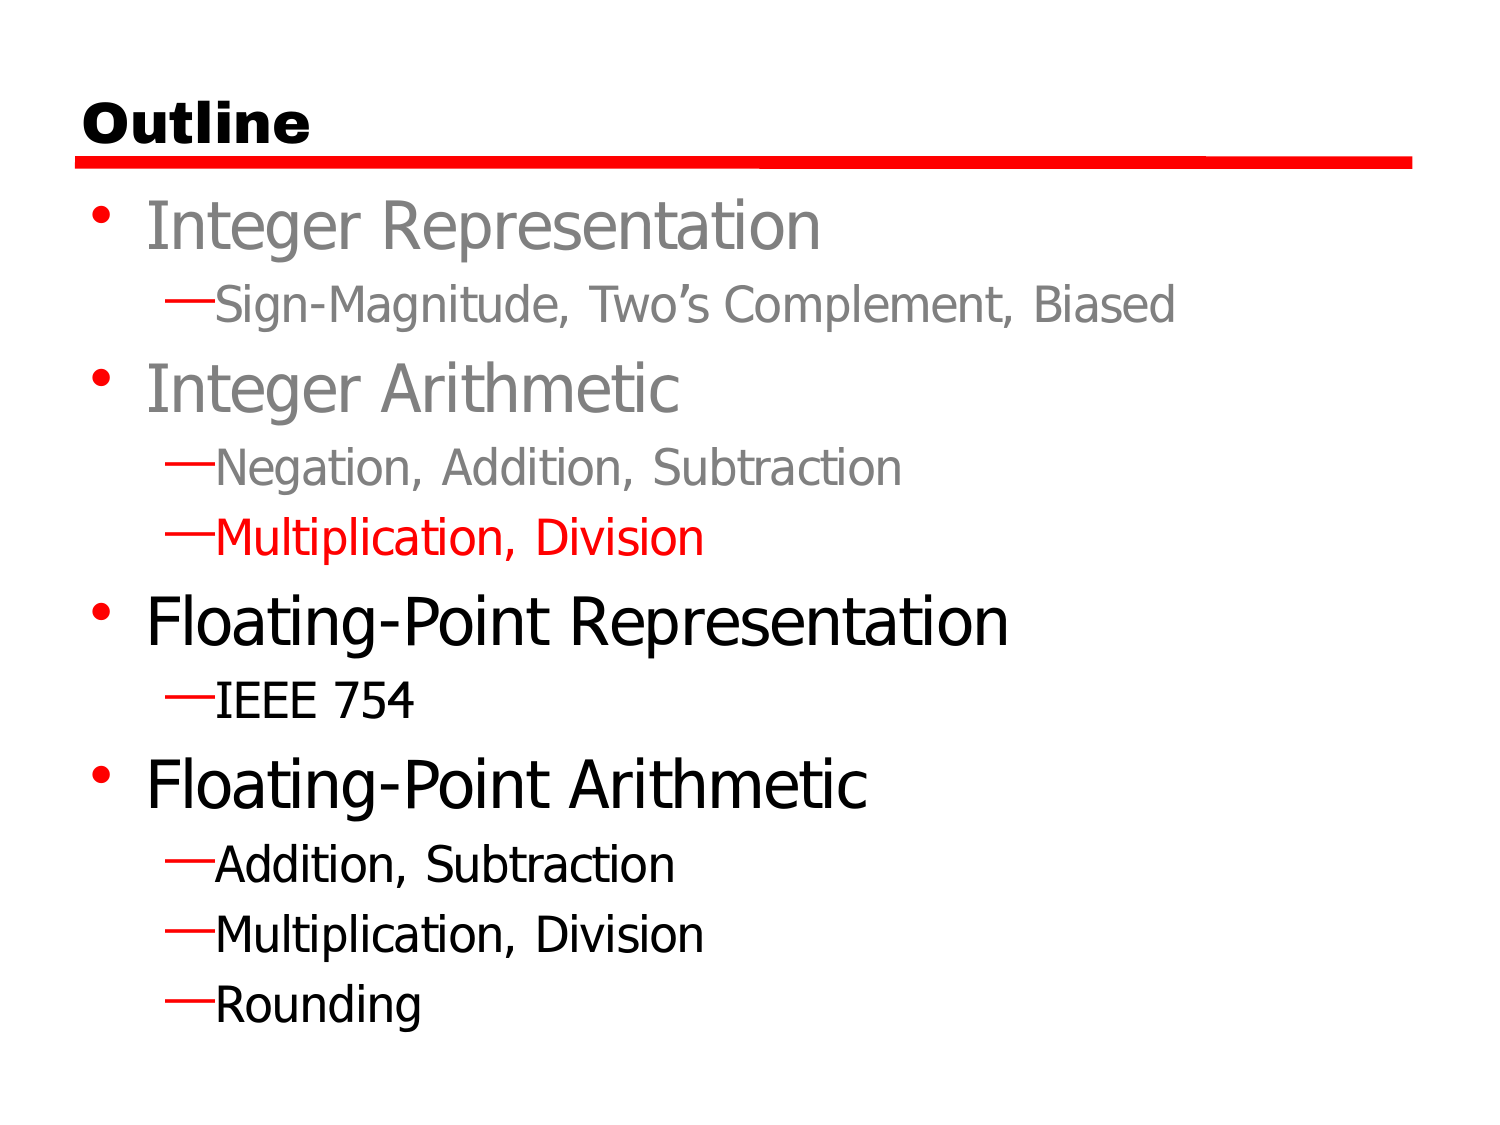

# Outline
Integer Representation
Sign-Magnitude, Two’s Complement, Biased
Integer Arithmetic
Negation, Addition, Subtraction
Multiplication, Division
Floating-Point Representation
IEEE 754
Floating-Point Arithmetic
Addition, Subtraction
Multiplication, Division
Rounding